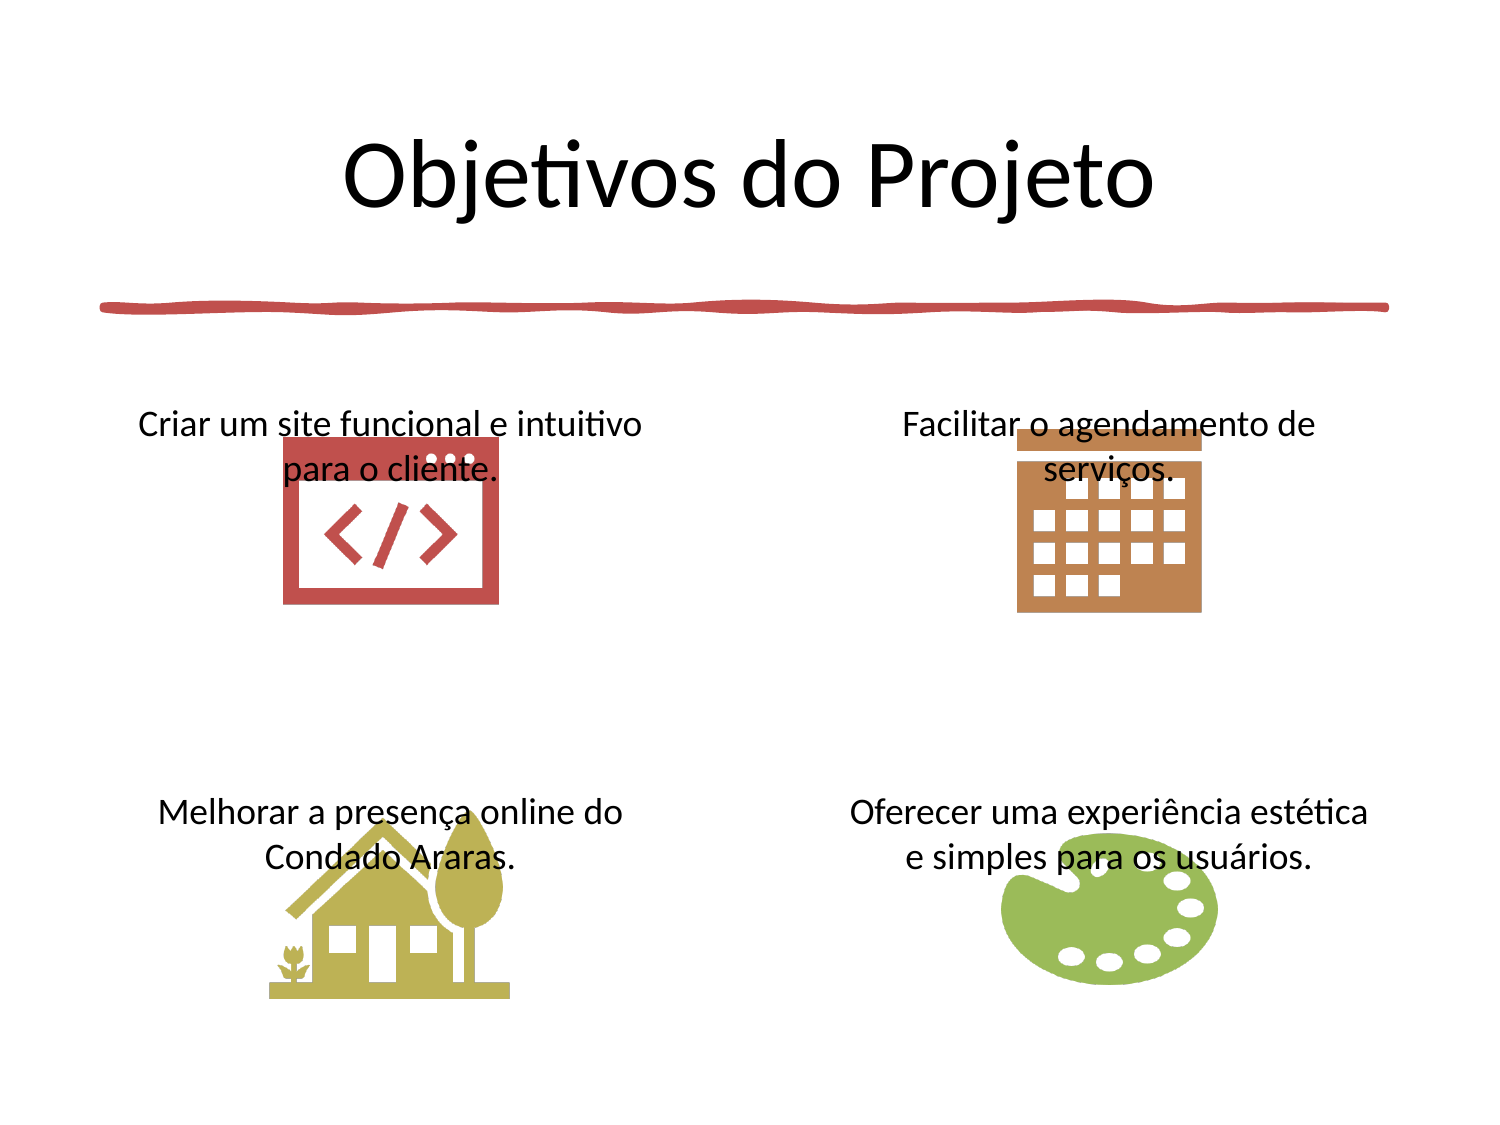

# Objetivos do Projeto

Criar um site funcional e intuitivo para o cliente.
Facilitar o agendamento de serviços.
Melhorar a presença online do Condado Araras.
Oferecer uma experiência estética e simples para os usuários.